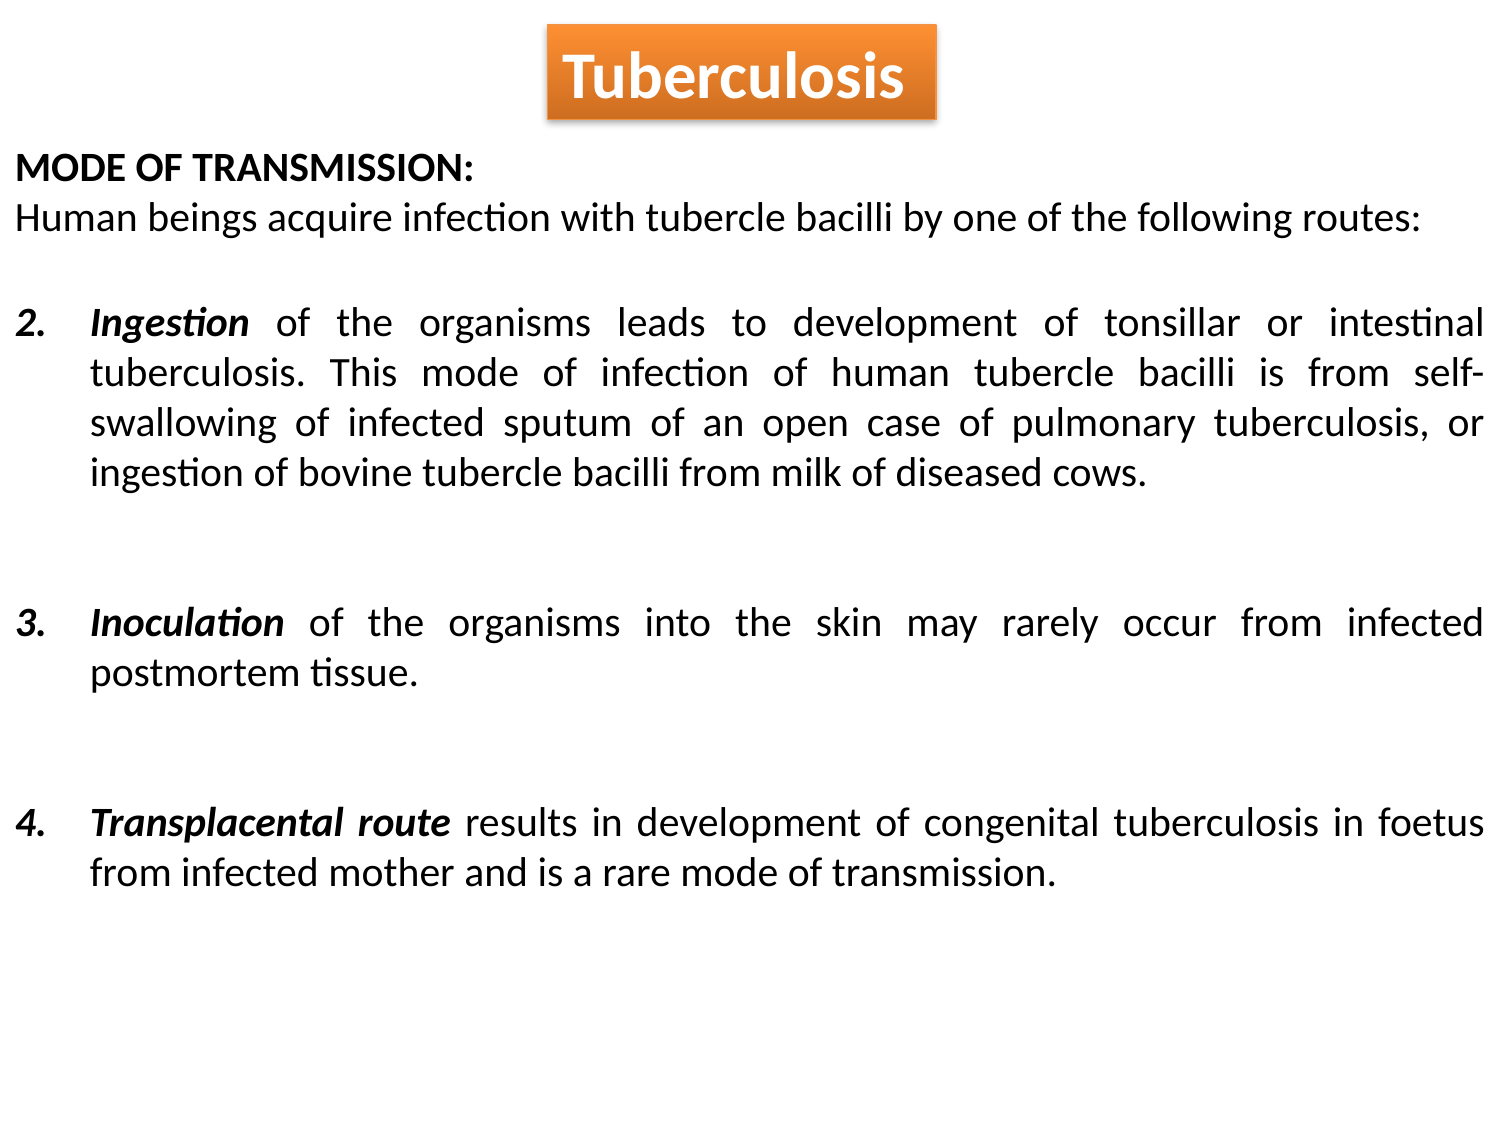

Tuberculosis
MODE OF TRANSMISSION:
Human beings acquire infection with tubercle bacilli by one of the following routes:
Ingestion of the organisms leads to development of tonsillar or intestinal tuberculosis. This mode of infection of human tubercle bacilli is from self-swallowing of infected sputum of an open case of pulmonary tuberculosis, or ingestion of bovine tubercle bacilli from milk of diseased cows.

Inoculation of the organisms into the skin may rarely occur from infected postmortem tissue.

Transplacental route results in development of congenital tuberculosis in foetus from infected mother and is a rare mode of transmission.